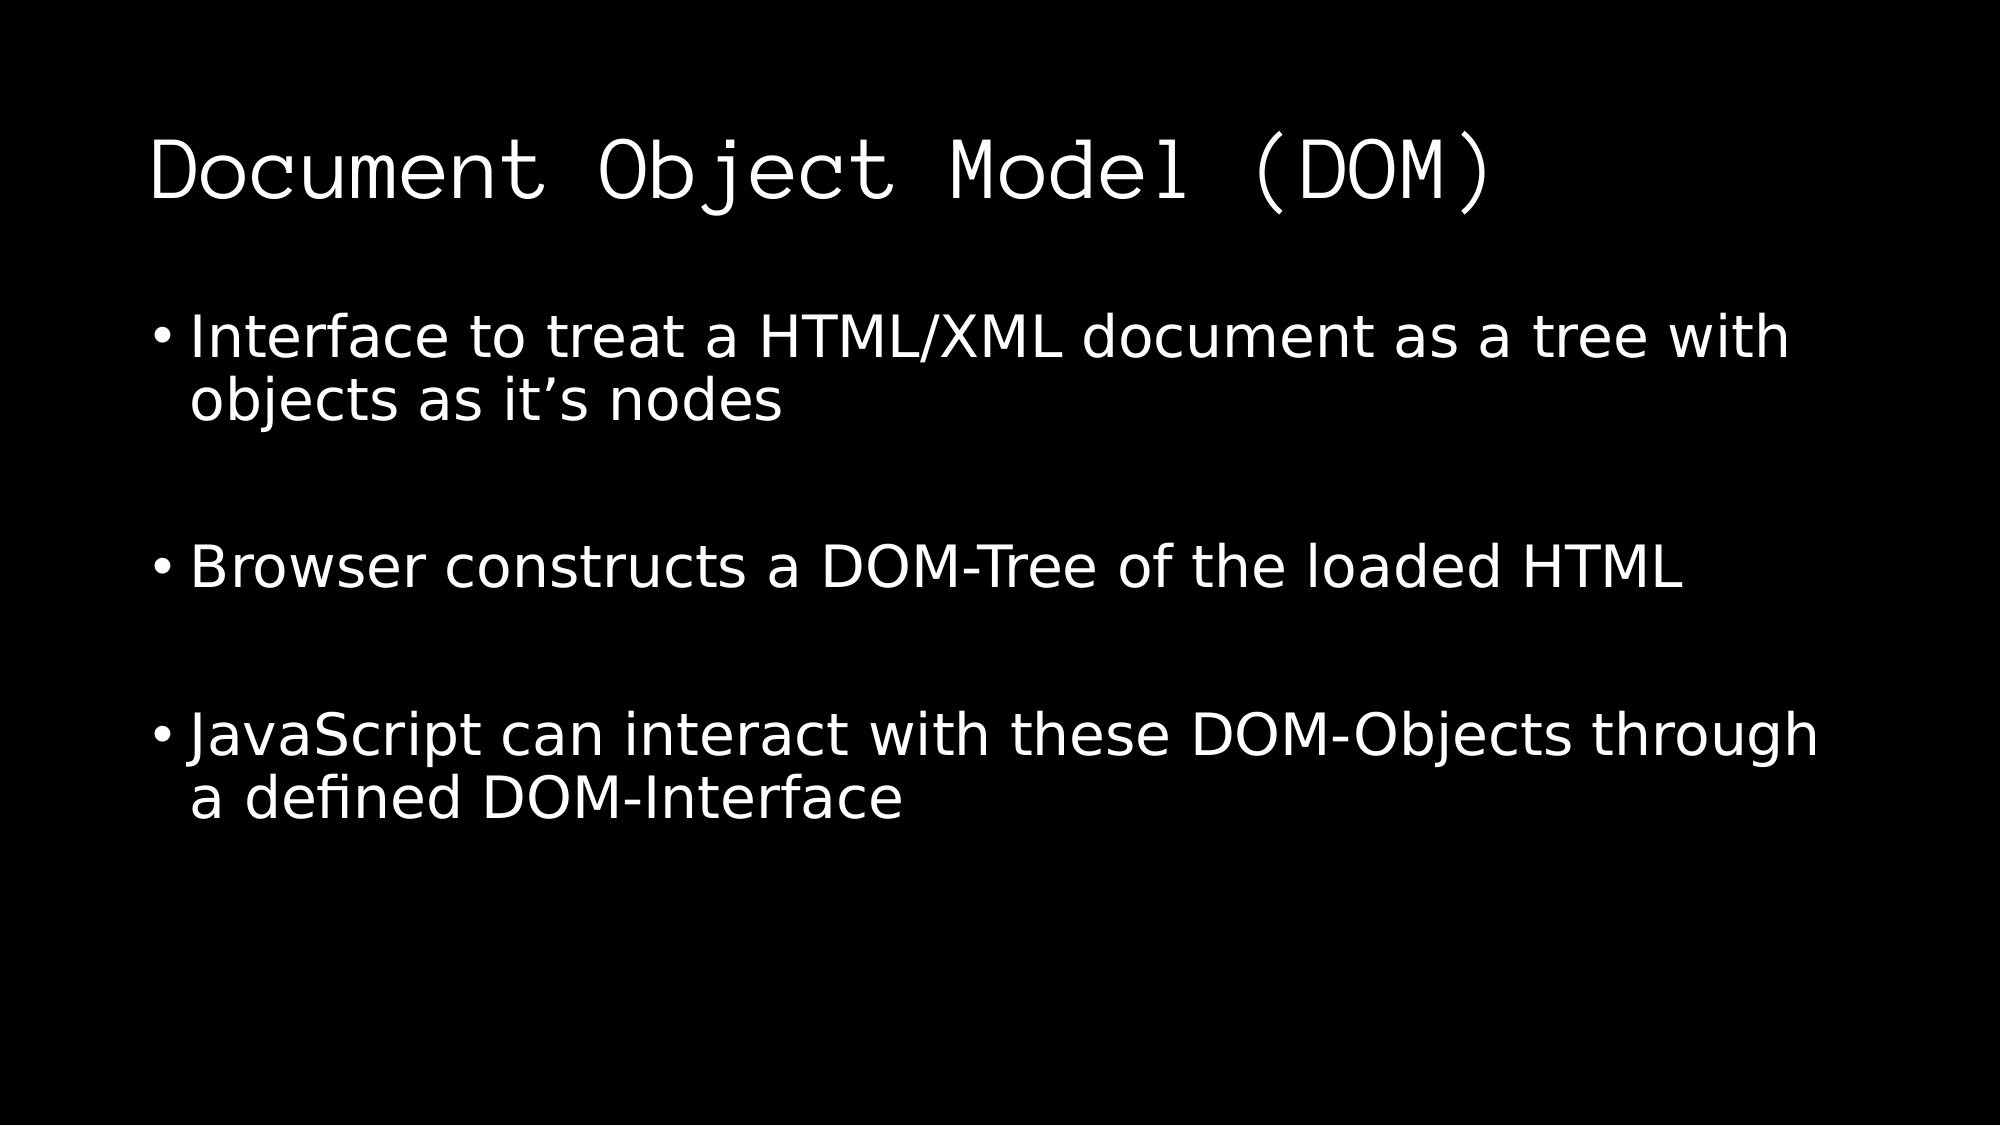

# Document Object Model (DOM)
Interface to treat a HTML/XML document as a tree with objects as it’s nodes

Browser constructs a DOM-Tree of the loaded HTML

JavaScript can interact with these DOM-Objects through a defined DOM-Interface